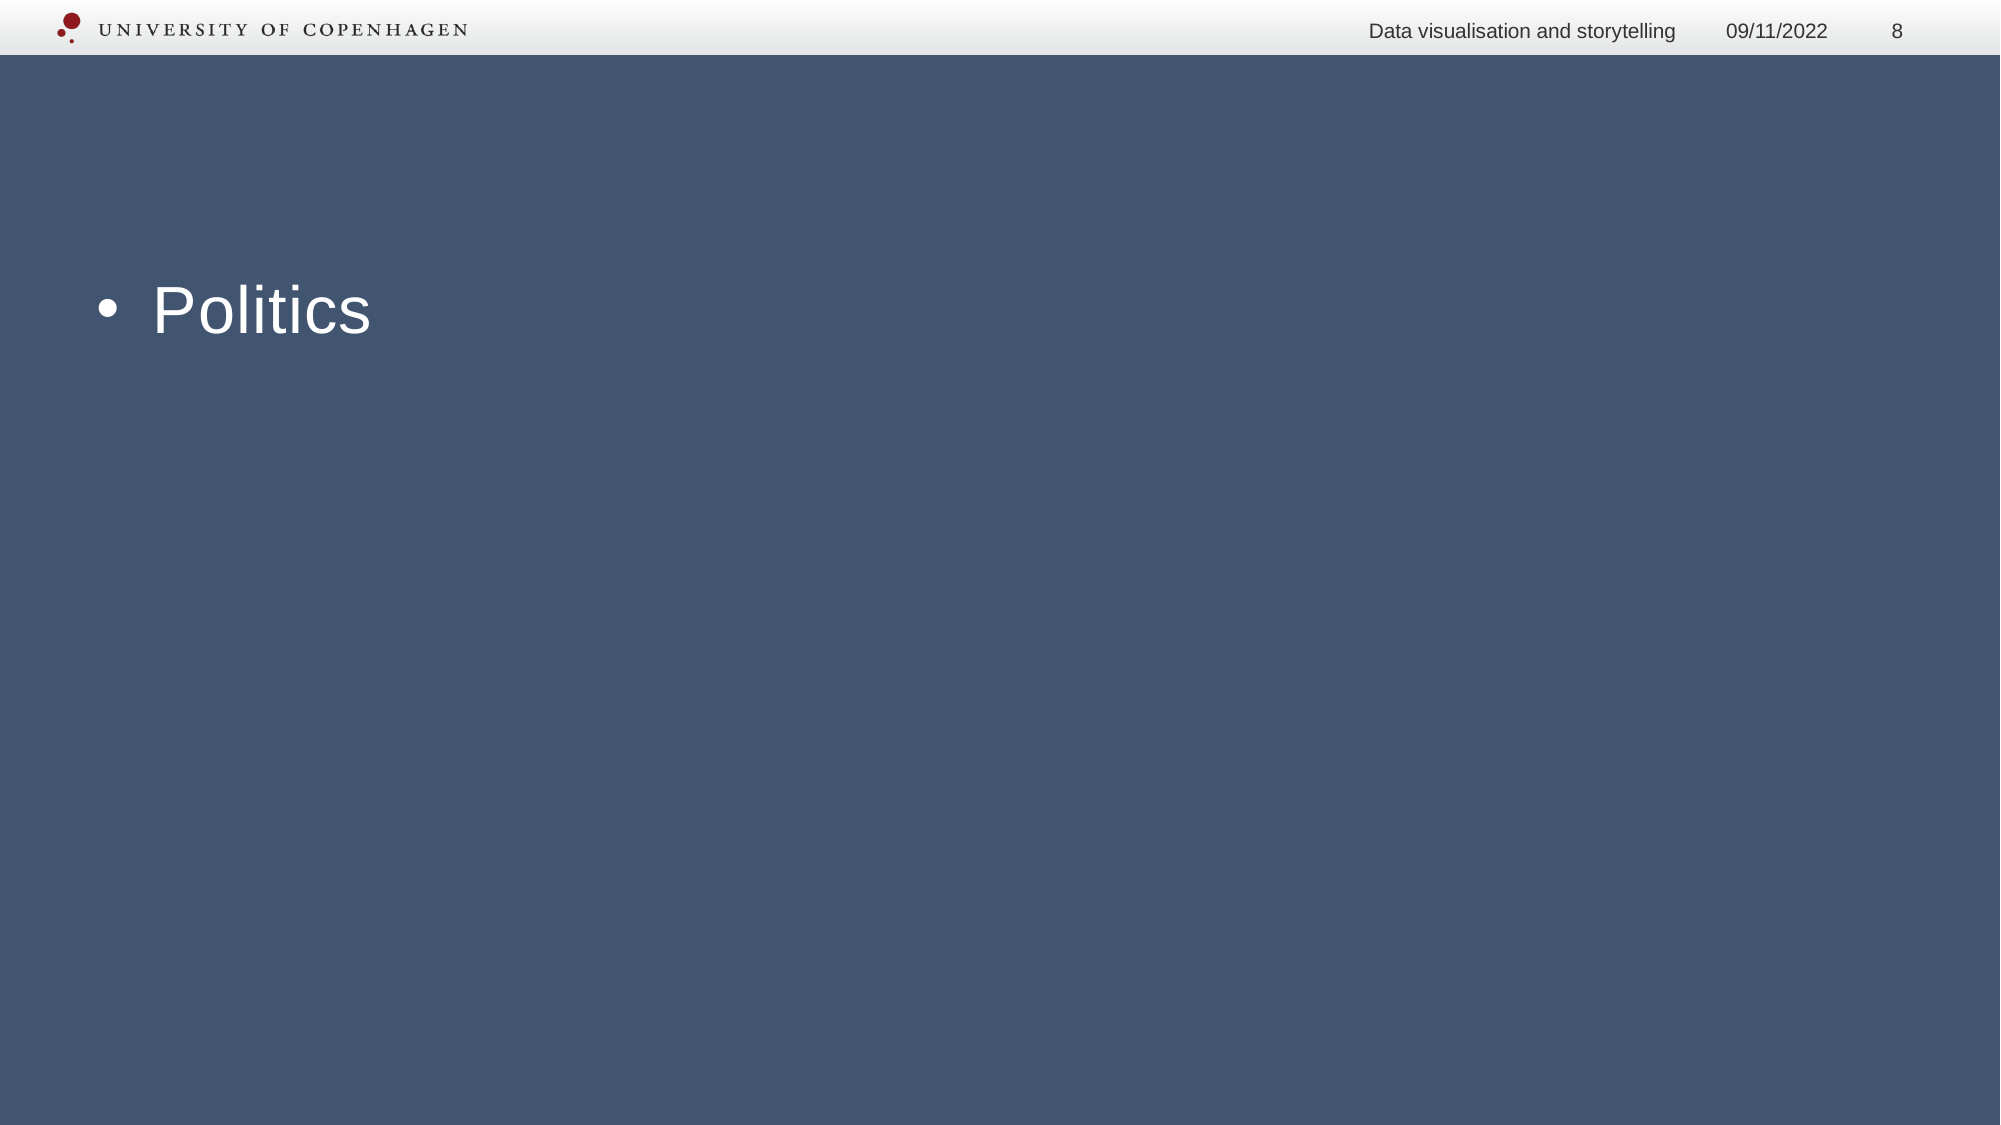

Data visualisation and storytelling
09/11/2022
8
#
Politics